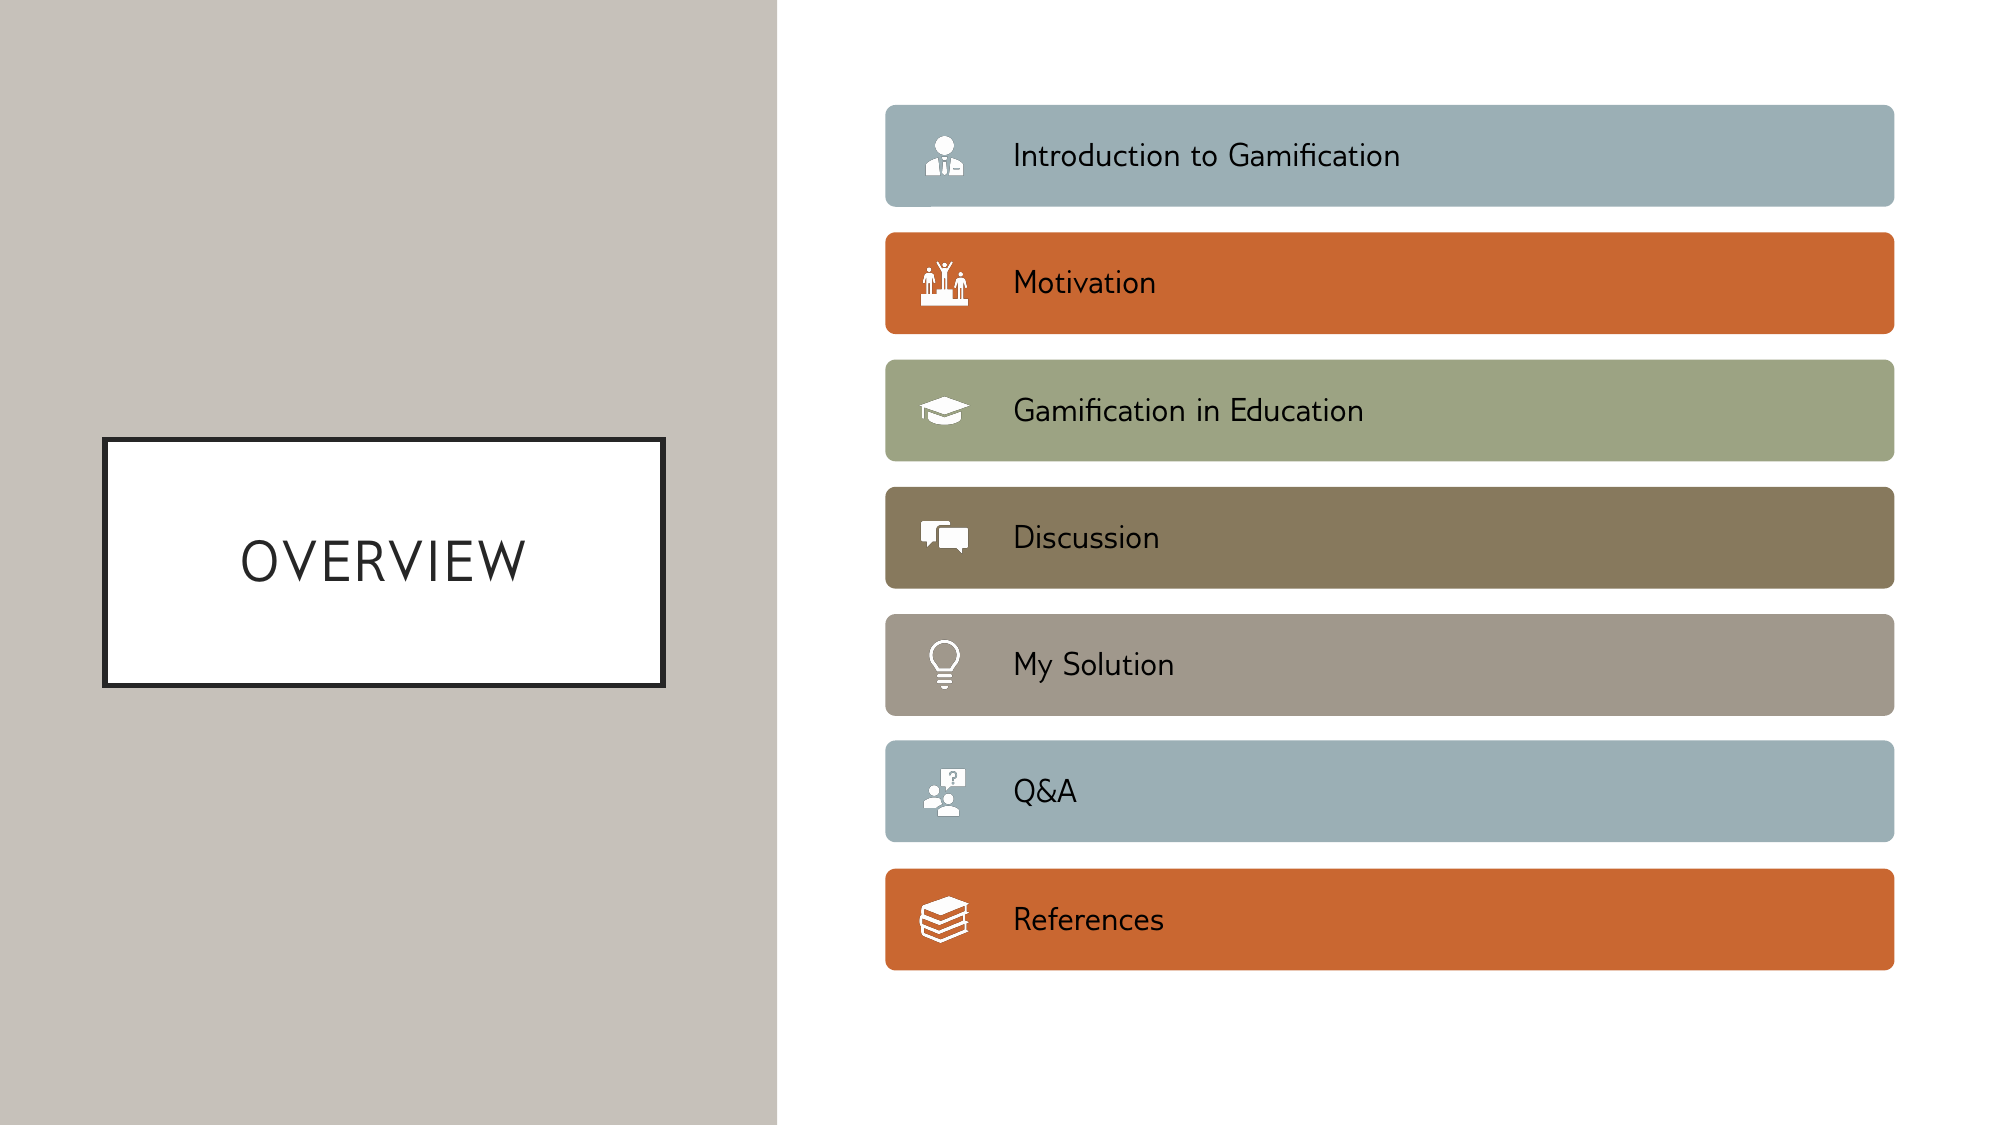

Introduction to Gamification
Motivation
Gamification in Education
Discussion
My Solution
Q&A
References
# Overview